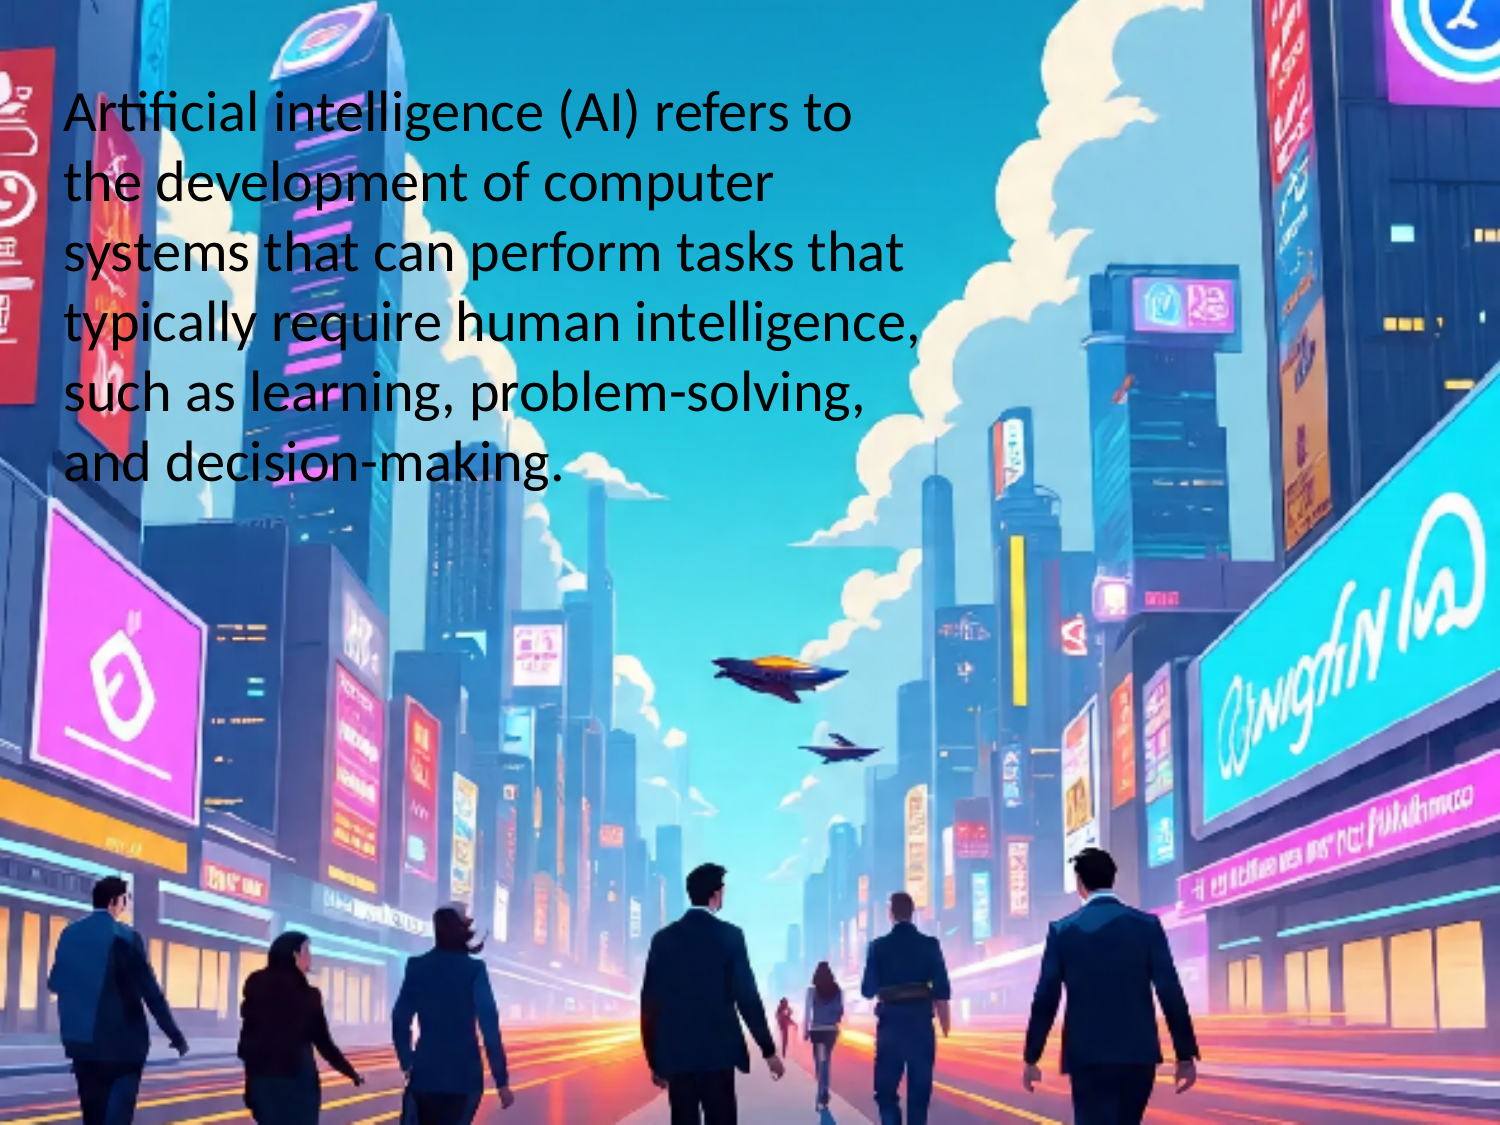

Artificial intelligence (AI) refers to the development of computer systems that can perform tasks that typically require human intelligence, such as learning, problem-solving, and decision-making.